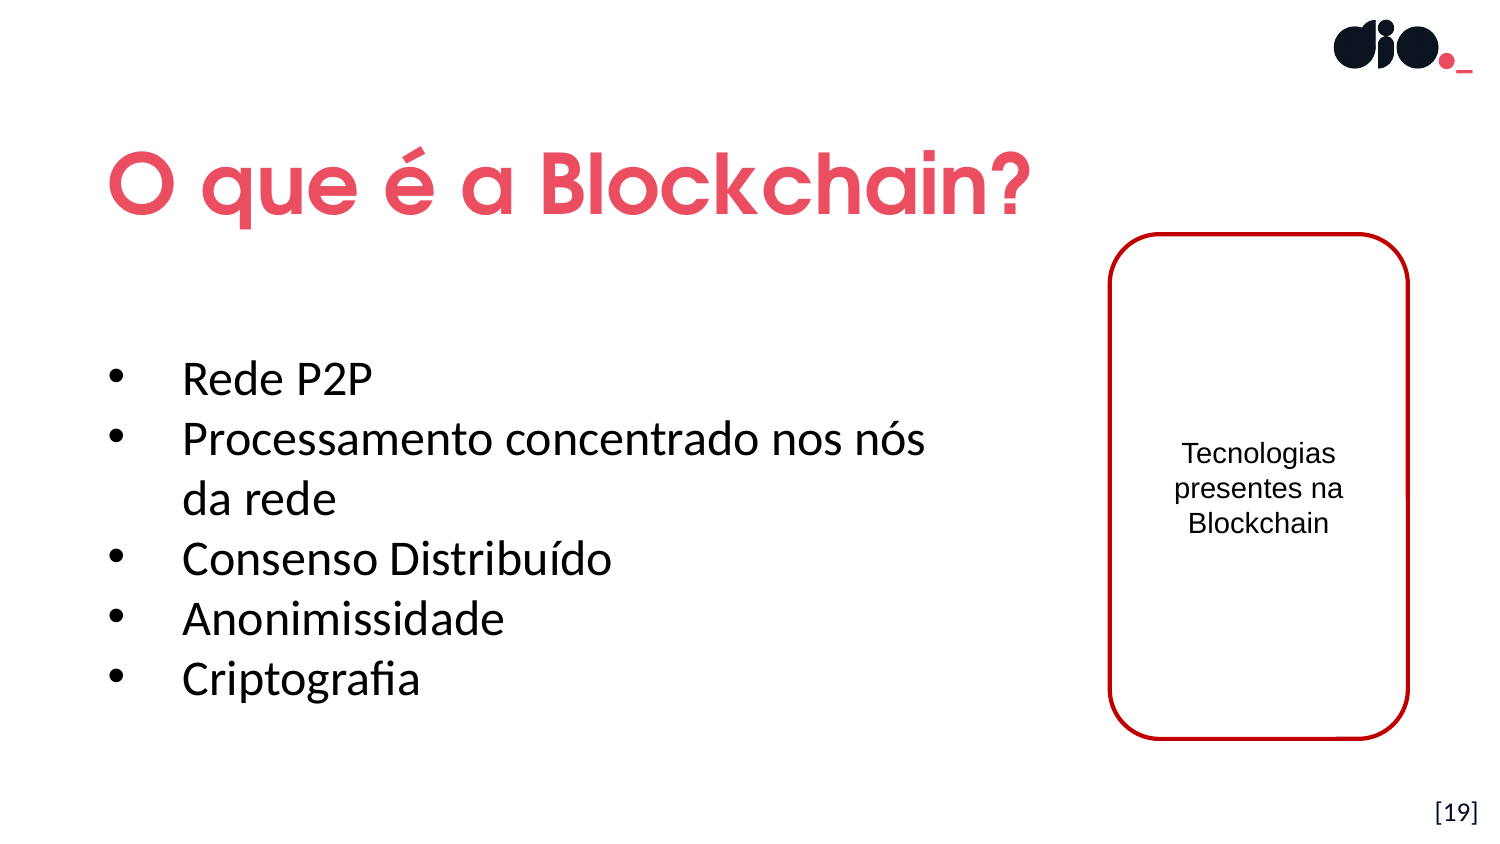

O que é a Blockchain?
Tecnologias presentes na Blockchain

Rede P2P
Processamento concentrado nos nós da rede
Consenso Distribuído
Anonimissidade
Criptografia
[19]